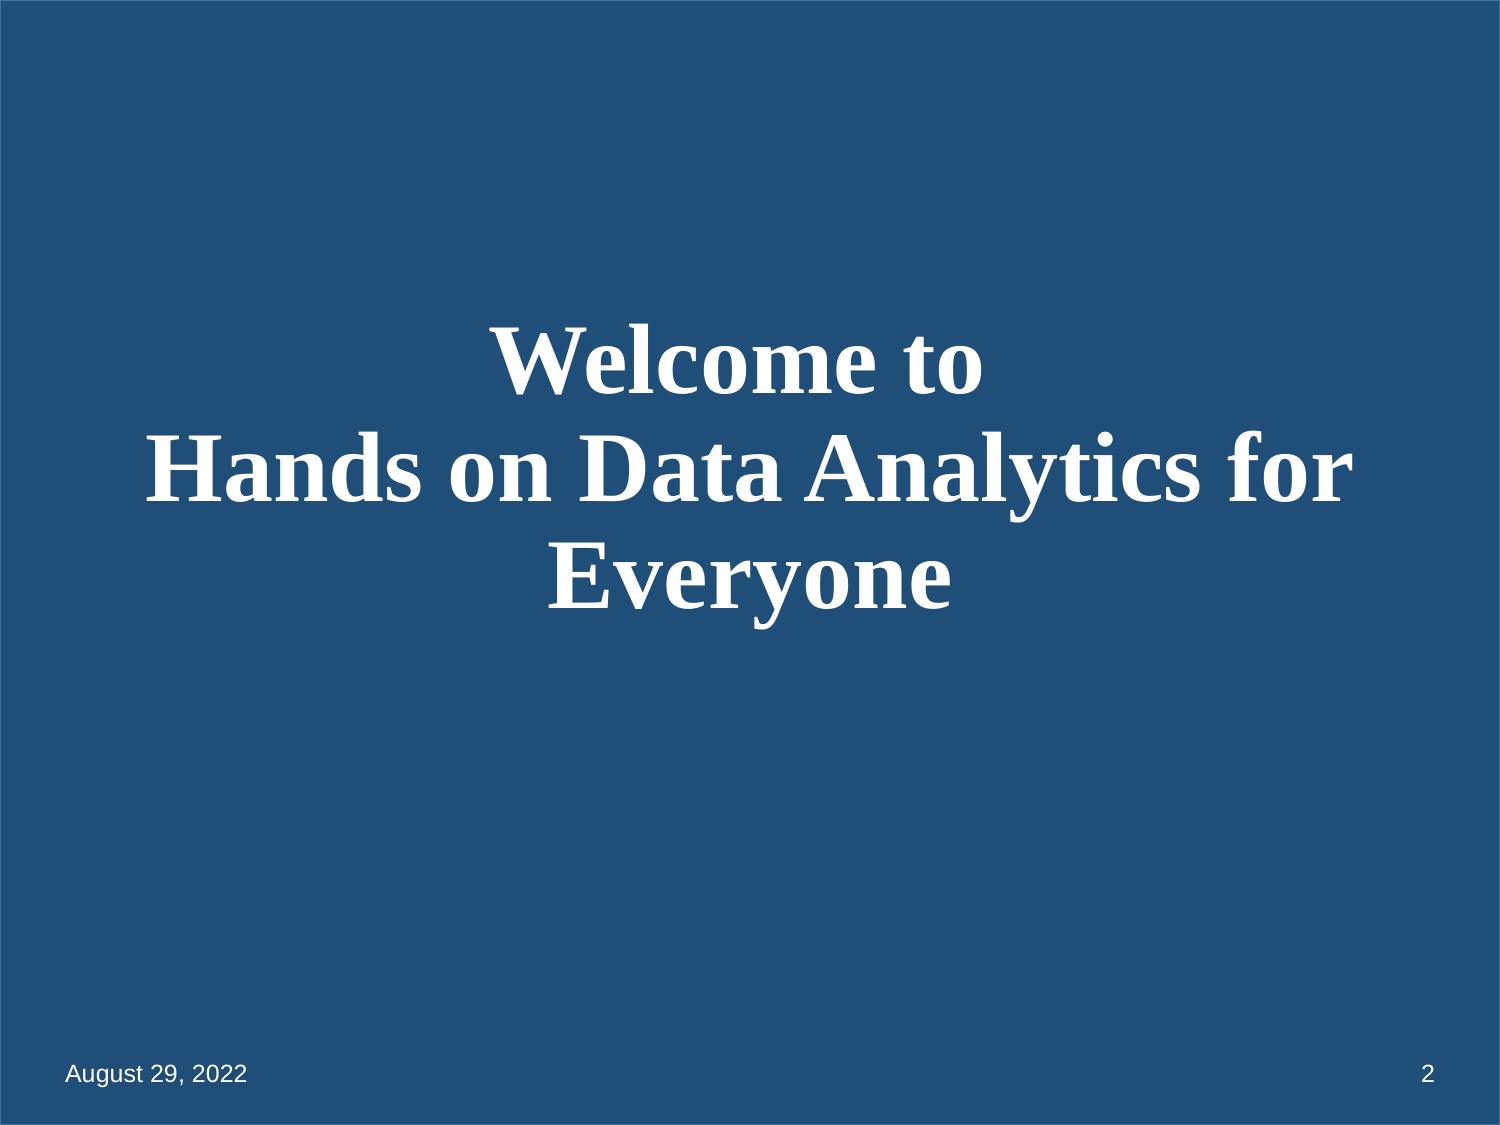

# Welcome to Hands on Data Analytics for Everyone
2
August 29, 2022